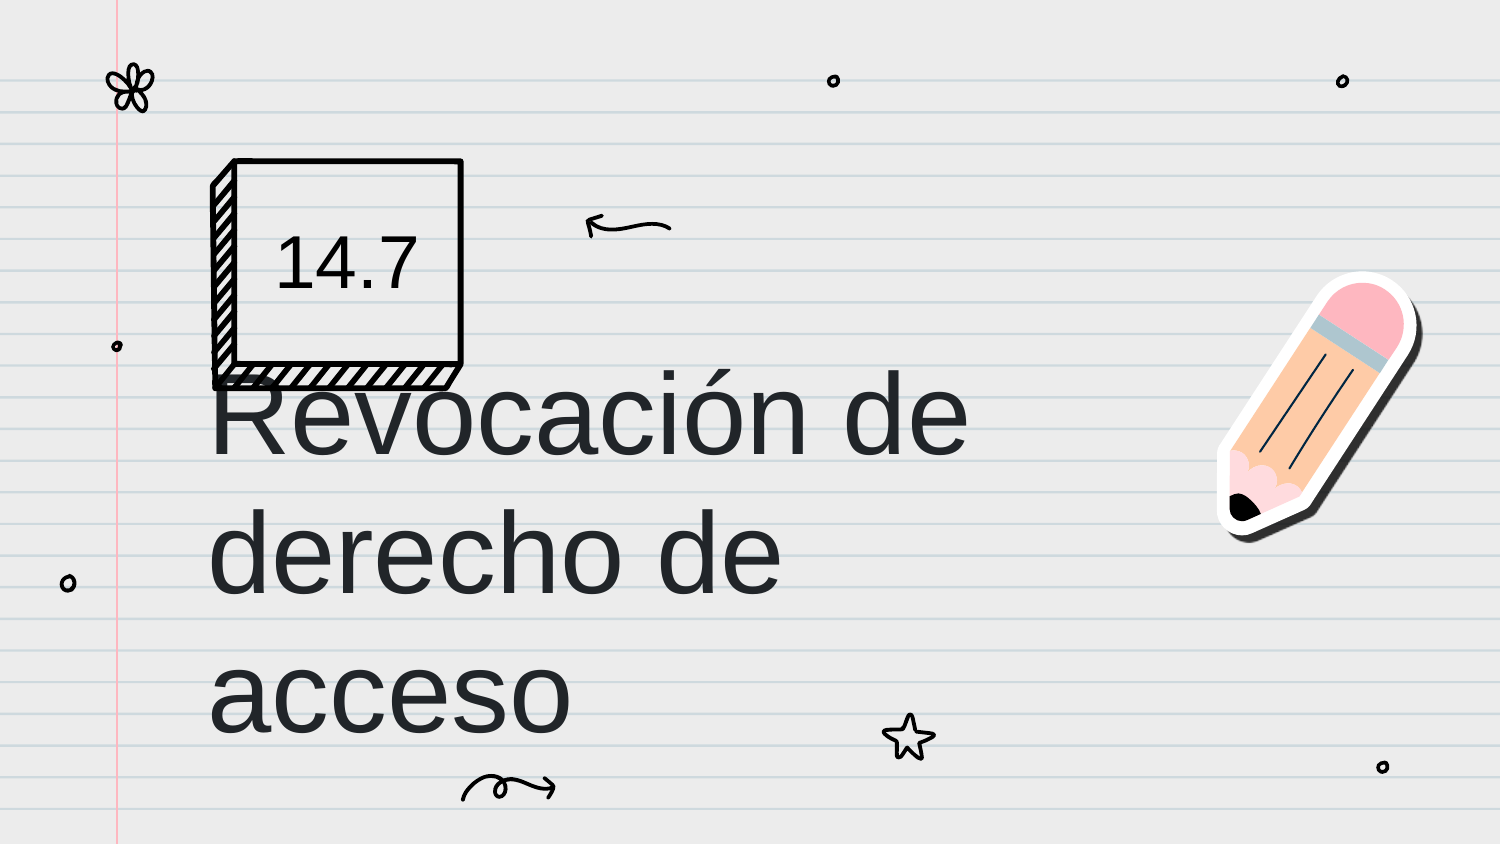

14.7

# Revocación de derecho de acceso